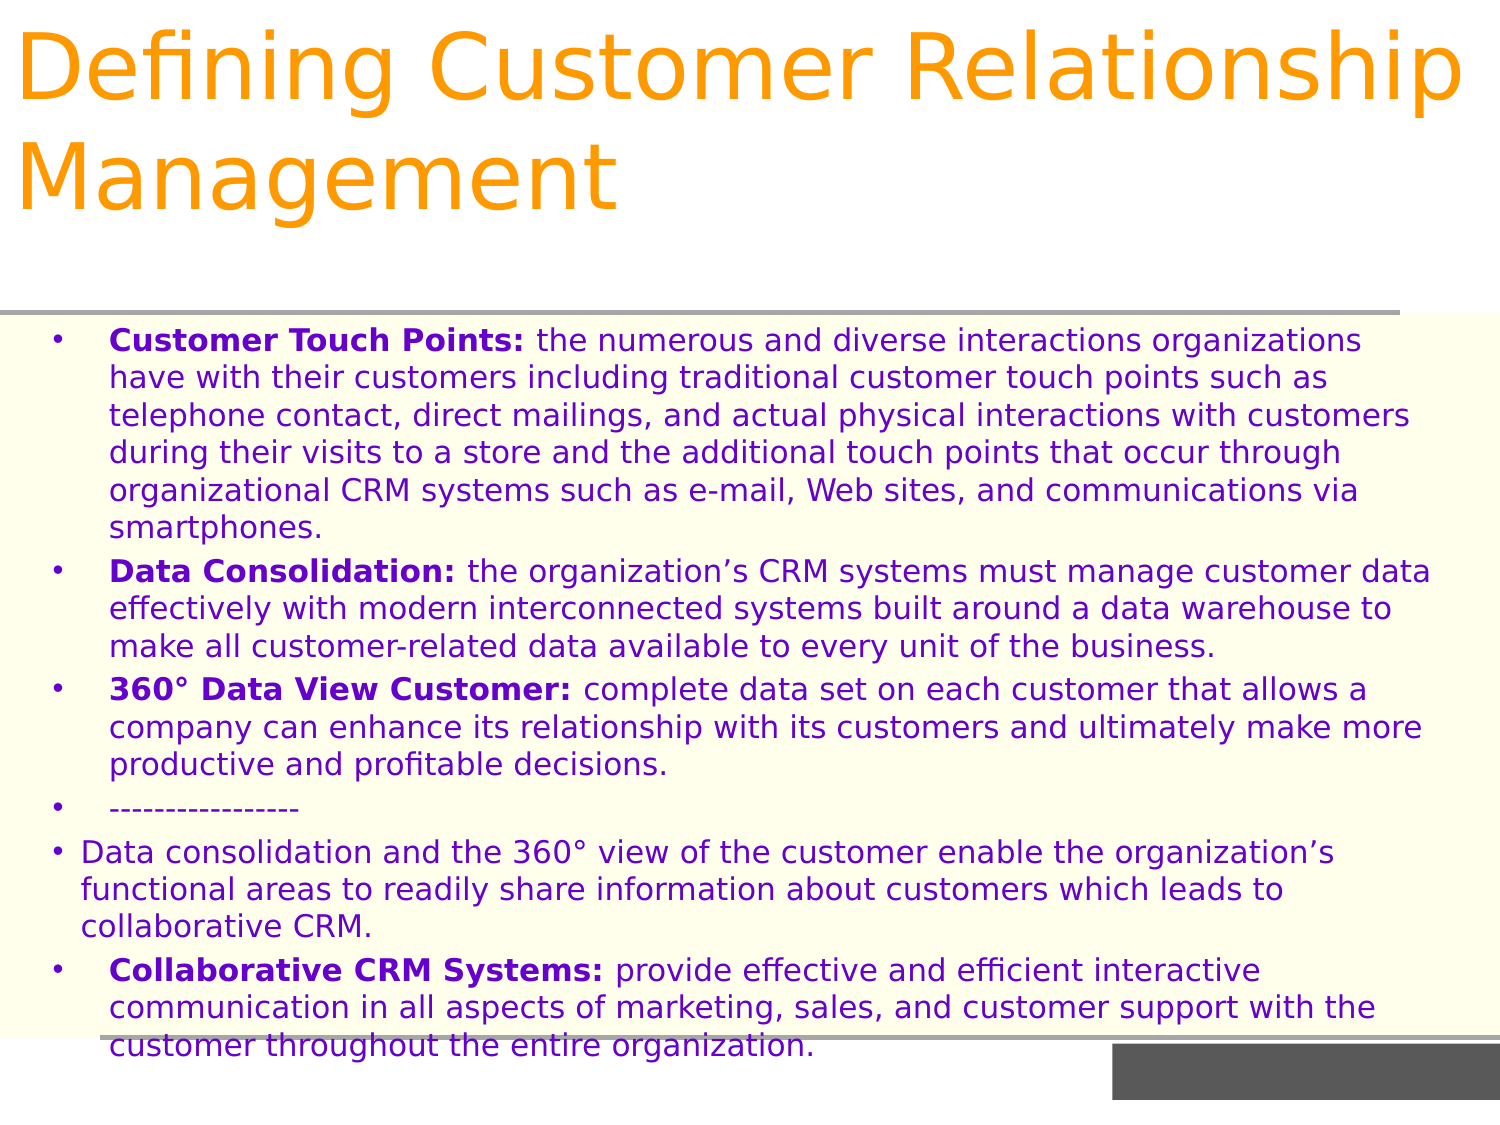

Defining Customer Relationship Management
Customer Touch Points: the numerous and diverse interactions organizations have with their customers including traditional customer touch points such as telephone contact, direct mailings, and actual physical interactions with customers during their visits to a store and the additional touch points that occur through organizational CRM systems such as e-mail, Web sites, and communications via smartphones.
Data Consolidation: the organization’s CRM systems must manage customer data effectively with modern interconnected systems built around a data warehouse to make all customer-related data available to every unit of the business.
360° Data View Customer: complete data set on each customer that allows a company can enhance its relationship with its customers and ultimately make more productive and profitable decisions.
-----------------
Data consolidation and the 360° view of the customer enable the organization’s functional areas to readily share information about customers which leads to collaborative CRM.
Collaborative CRM Systems: provide effective and efficient interactive communication in all aspects of marketing, sales, and customer support with the customer throughout the entire organization.